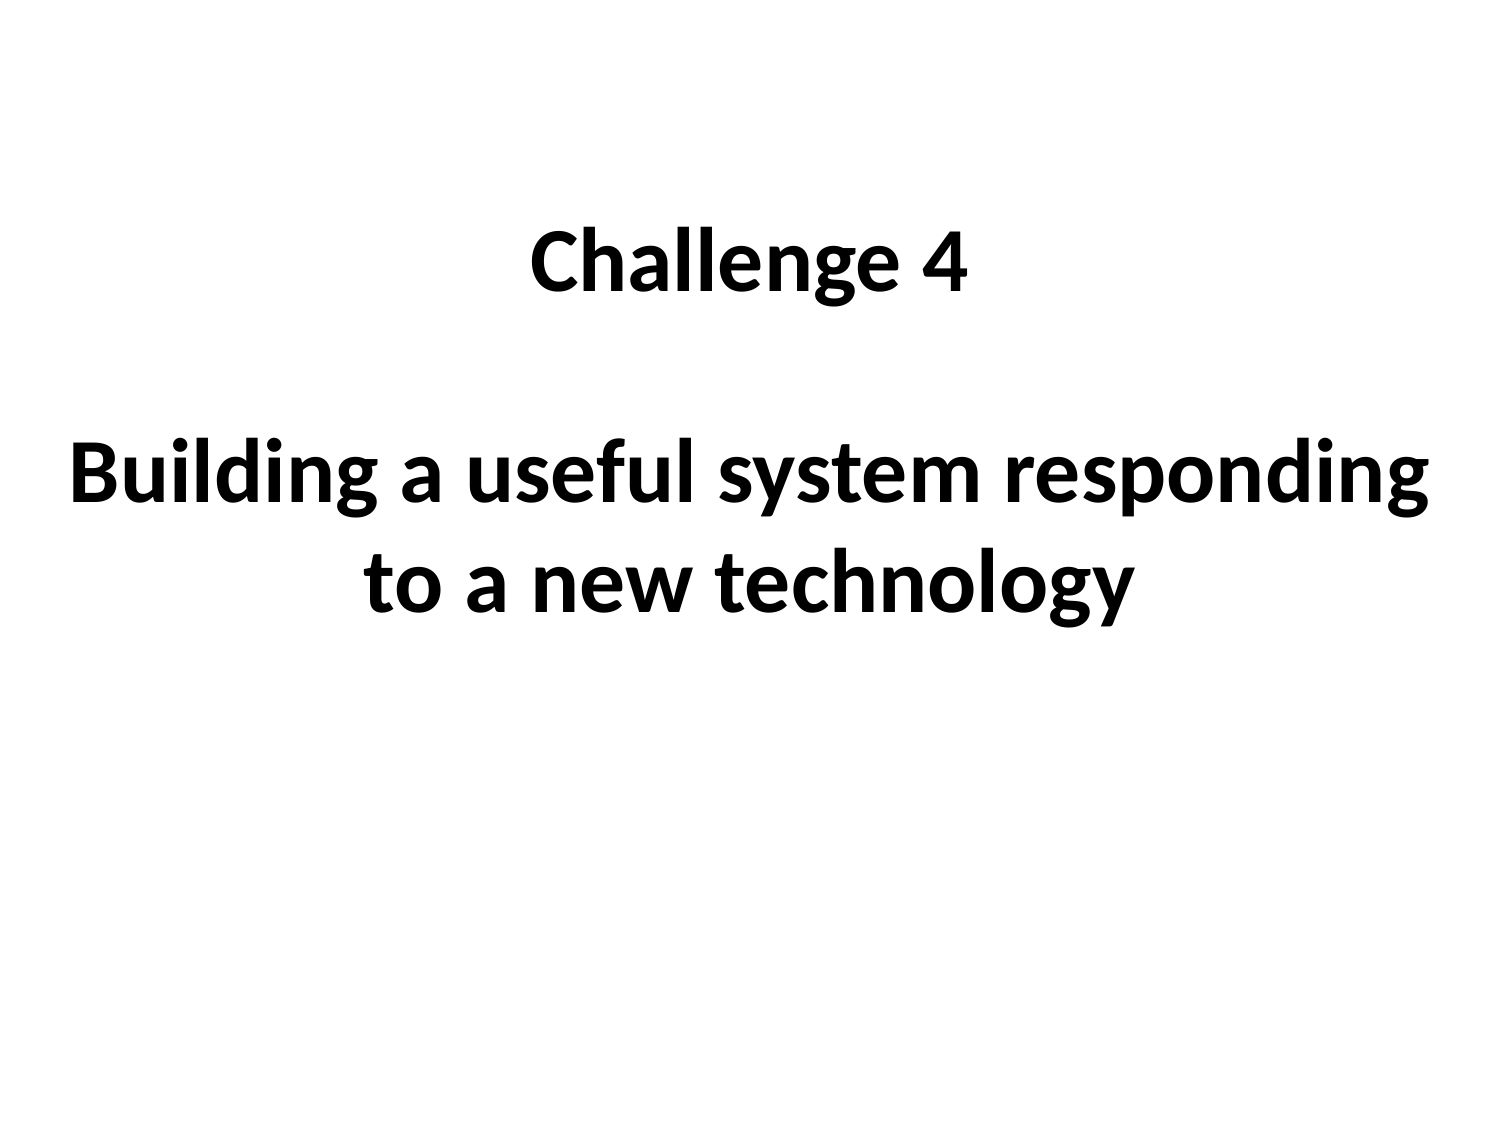

# Challenge 4
Building a useful system responding to a new technology